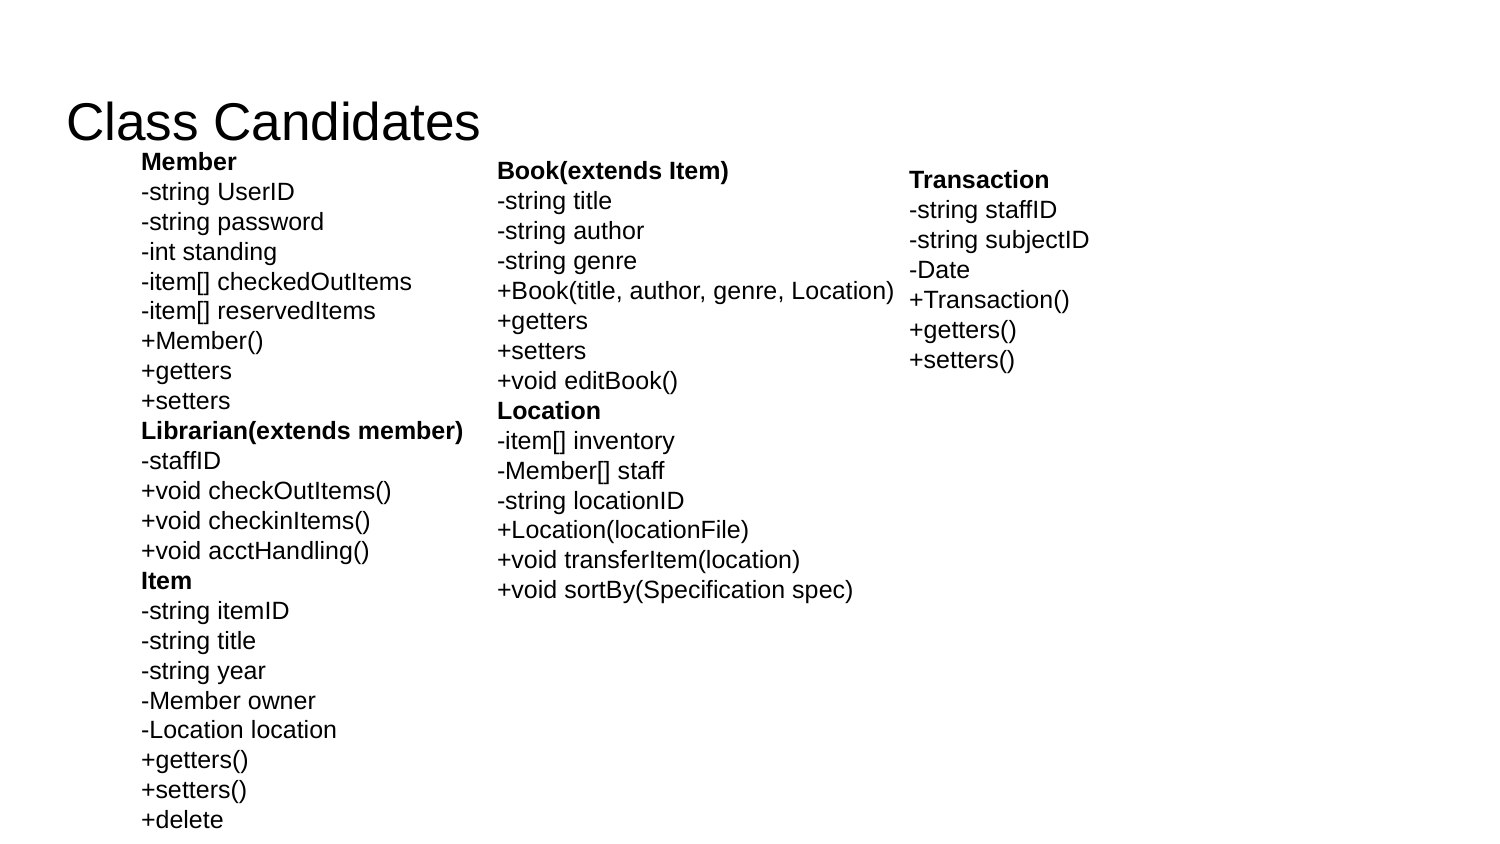

Class Candidates

Member
-string UserID
-string password
-int standing
-item[] checkedOutItems
-item[] reservedItems
+Member()
+getters
+setters
Librarian(extends member)
-staffID
+void checkOutItems()
+void checkinItems()
+void acctHandling()
Item
-string itemID
-string title
-string year
-Member owner
-Location location
+getters()
+setters()
+delete
Book(extends Item)
-string title
-string author
-string genre
+Book(title, author, genre, Location)
+getters
+setters
+void editBook()
Location
-item[] inventory
-Member[] staff
-string locationID
+Location(locationFile)
+void transferItem(location)
+void sortBy(Specification spec)

Transaction
-string staffID
-string subjectID
-Date
+Transaction()
+getters()
+setters()